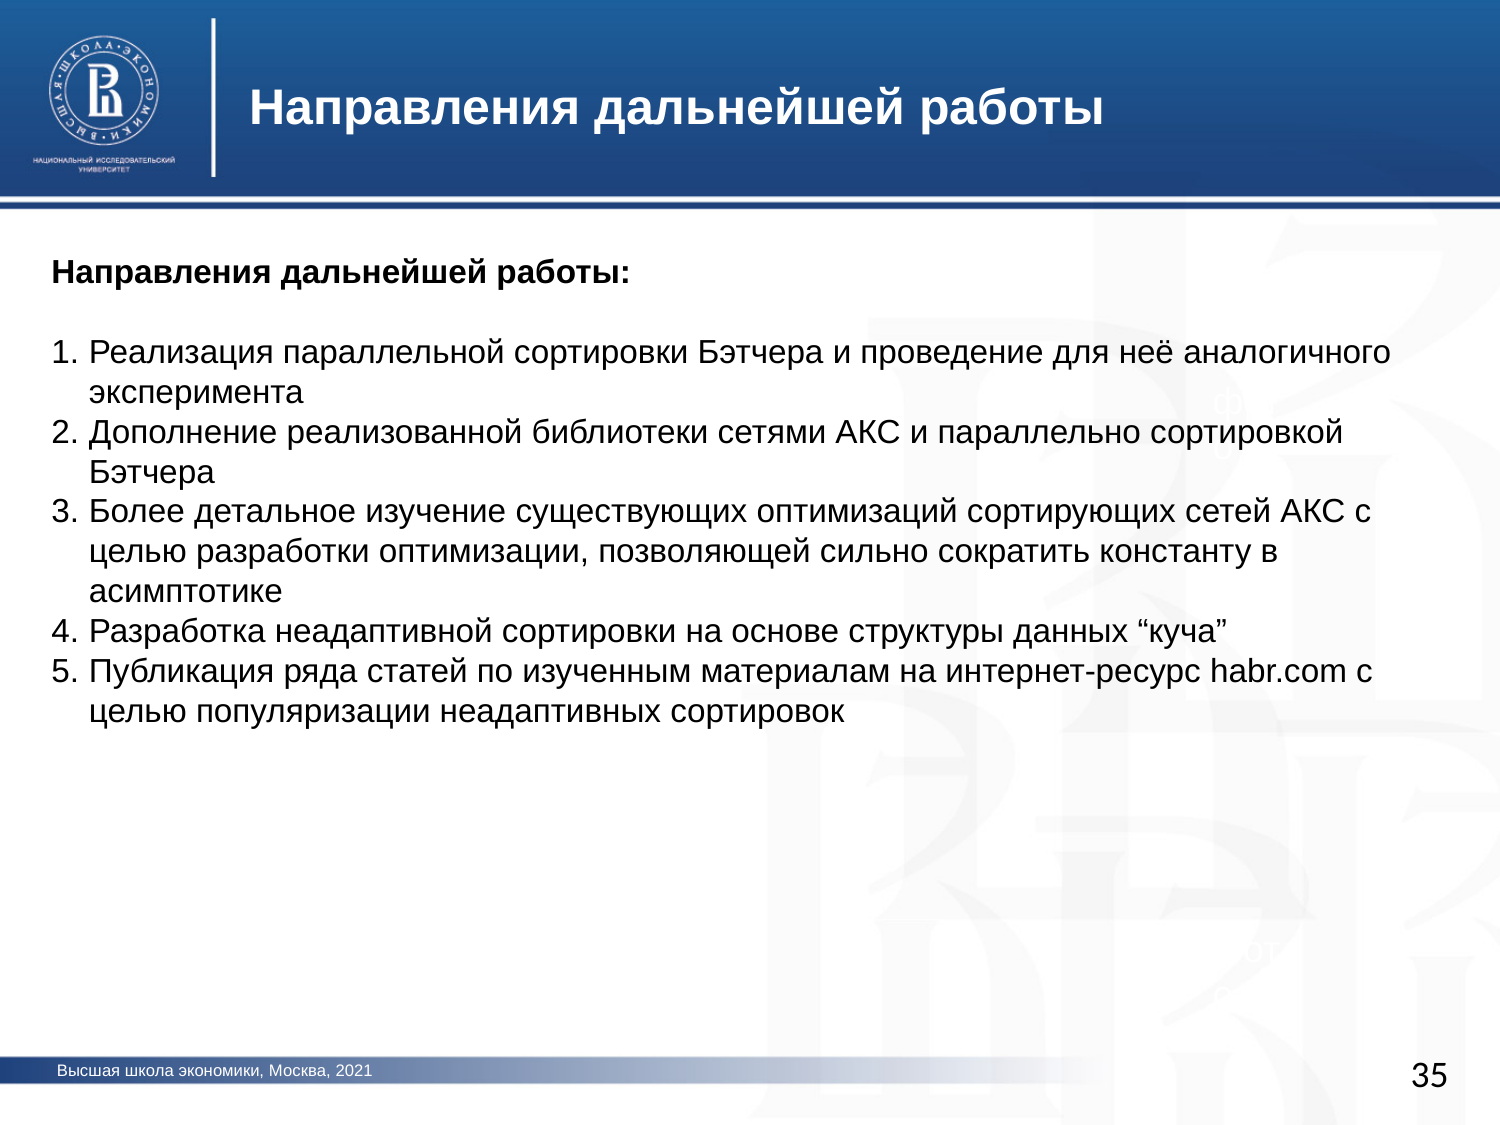

Направления дальнейшей работы
Направления дальнейшей работы:

Реализация параллельной сортировки Бэтчера и проведение для неё аналогичного эксперимента
Дополнение реализованной библиотеки сетями АКС и параллельно сортировкой Бэтчера
Более детальное изучение существующих оптимизаций сортирующих сетей АКС с целью разработки оптимизации, позволяющей сильно сократить константу в асимптотике
Разработка неадаптивной сортировки на основе структуры данных “куча”
Публикация ряда статей по изученным материалам на интернет-ресурс habr.com с целью популяризации неадаптивных сортировок
фото
фото
35
Высшая школа экономики, Москва, 2021